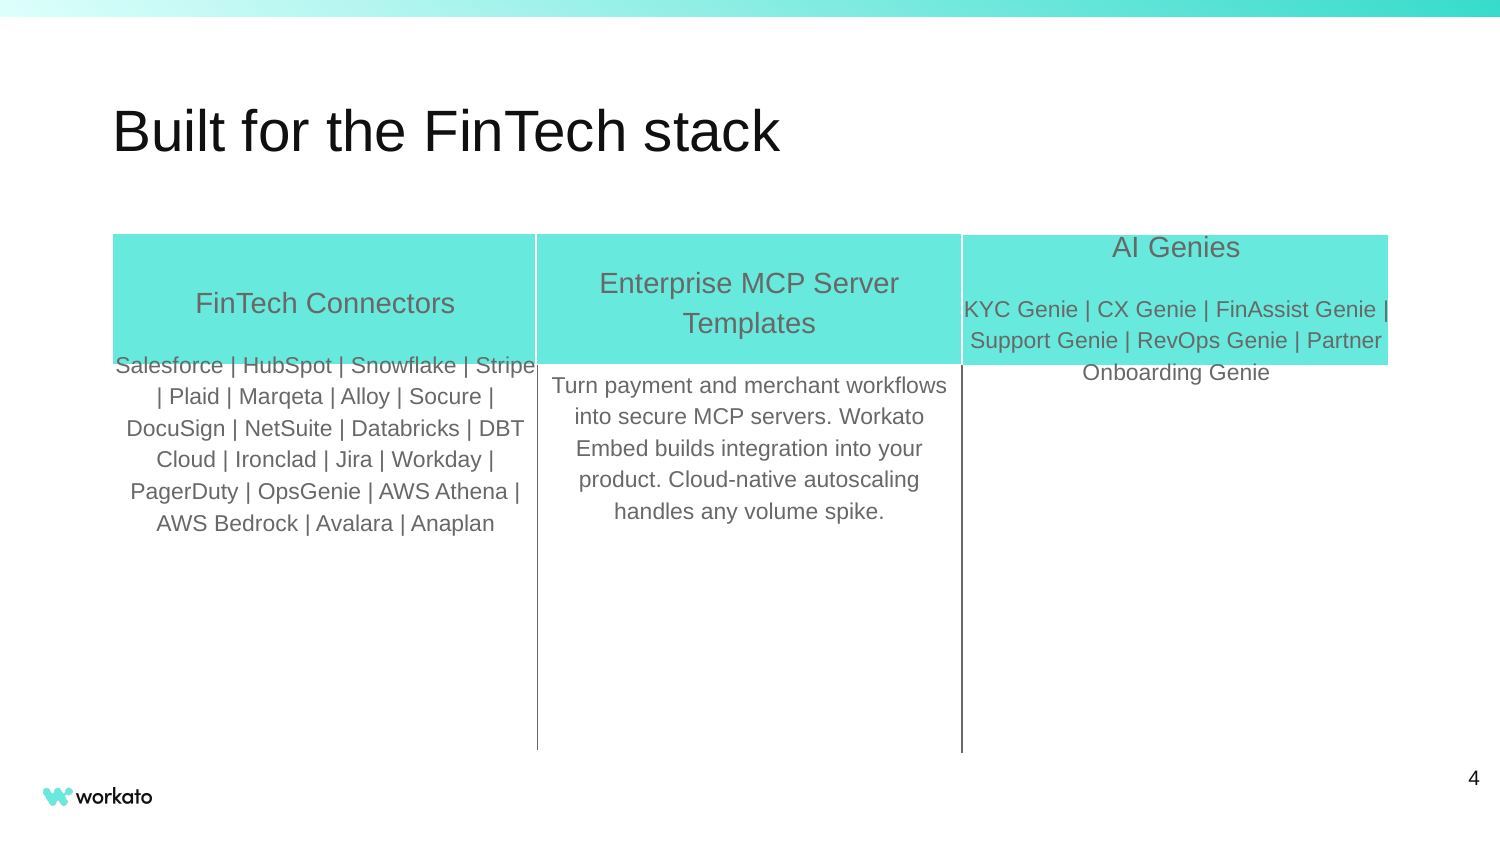

# Built for the FinTech stack

Enterprise MCP Server Templates
Turn payment and merchant workflows into secure MCP servers. Workato Embed builds integration into your product. Cloud-native autoscaling handles any volume spike.
AI Genies
KYC Genie | CX Genie | FinAssist Genie | Support Genie | RevOps Genie | Partner Onboarding Genie
FinTech Connectors
Salesforce | HubSpot | Snowflake | Stripe | Plaid | Marqeta | Alloy | Socure | DocuSign | NetSuite | Databricks | DBT Cloud | Ironclad | Jira | Workday | PagerDuty | OpsGenie | AWS Athena | AWS Bedrock | Avalara | Anaplan
4